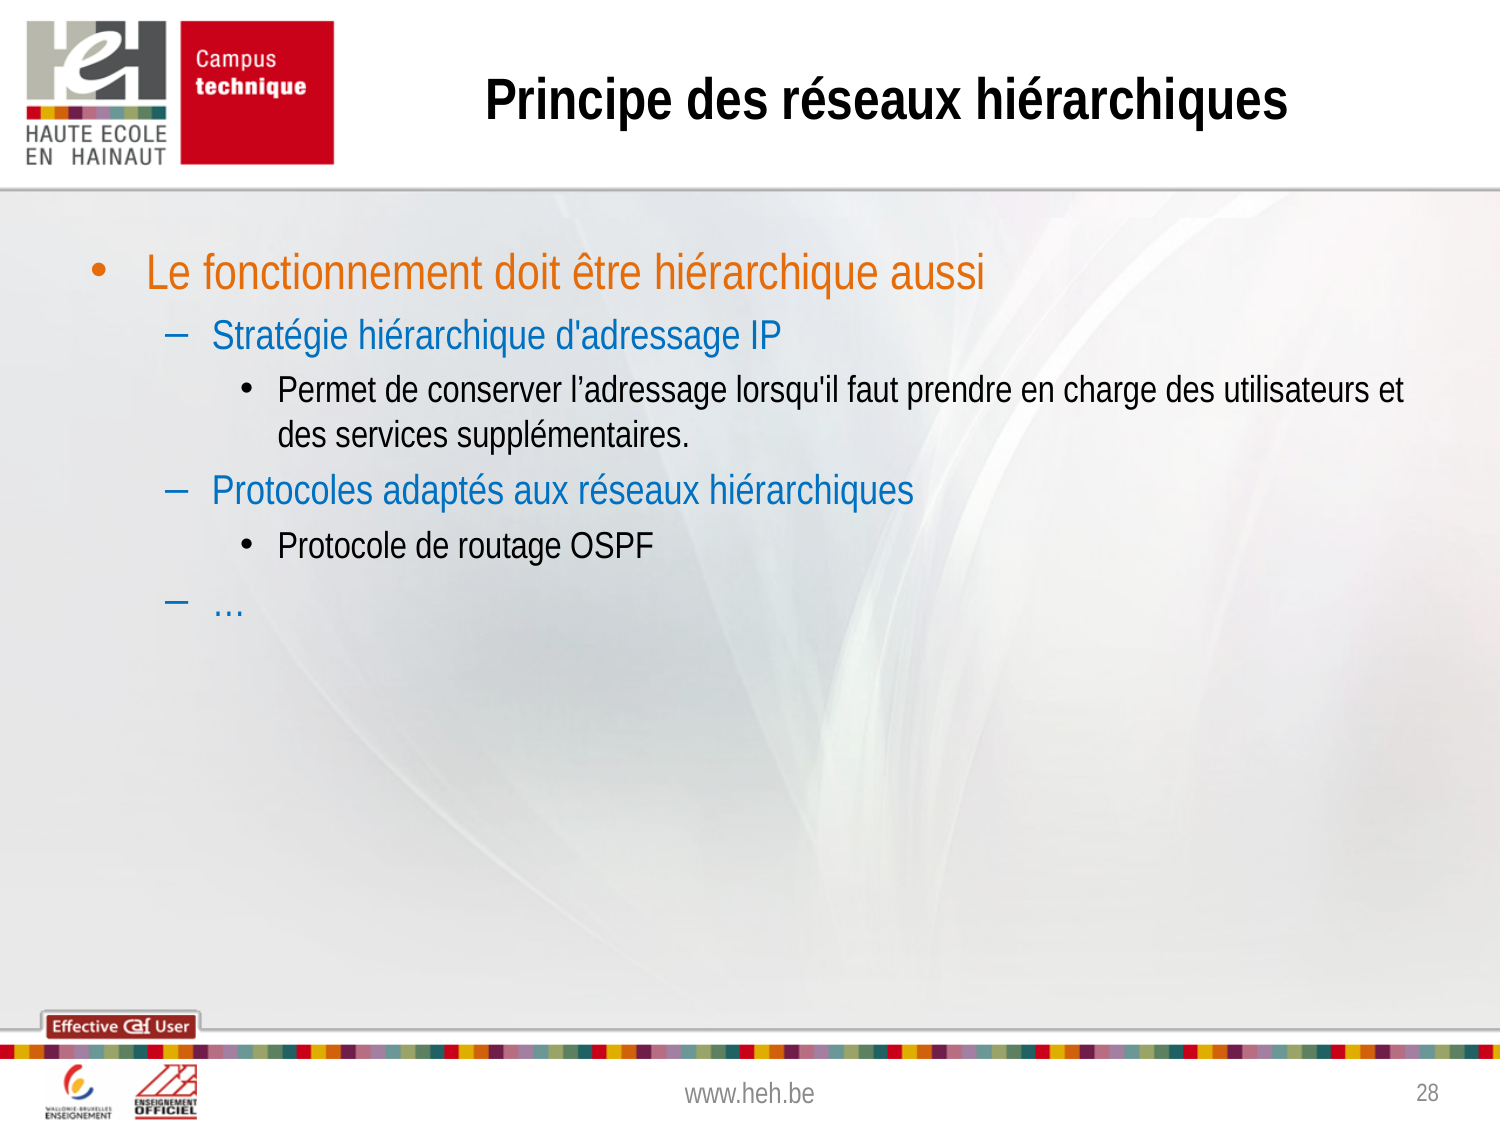

# Principe des réseaux hiérarchiques
Le fonctionnement doit être hiérarchique aussi
Stratégie hiérarchique d'adressage IP
Permet de conserver l’adressage lorsqu'il faut prendre en charge des utilisateurs et des services supplémentaires.
Protocoles adaptés aux réseaux hiérarchiques
Protocole de routage OSPF
…
www.heh.be
28